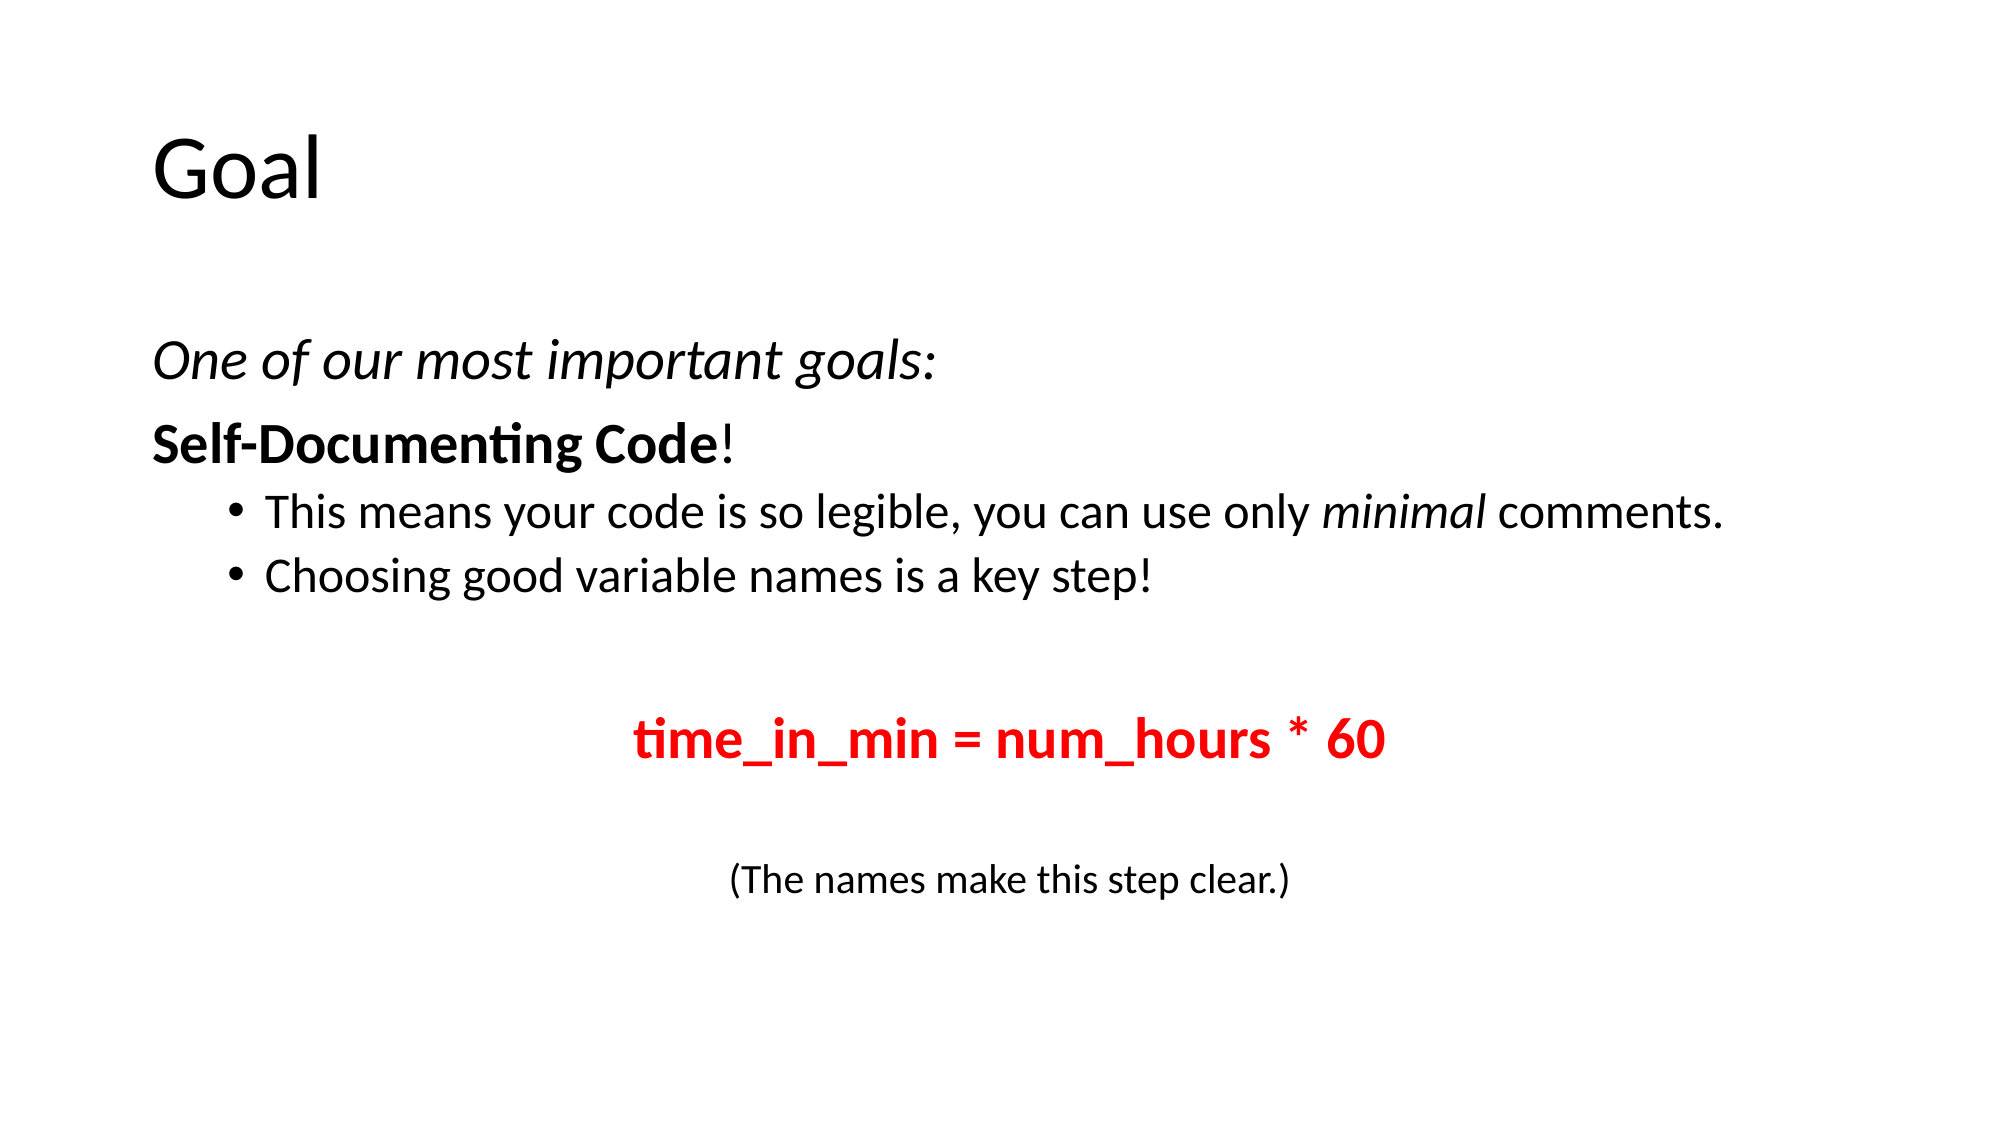

# Goal
One of our most important goals:
Self-Documenting Code!
This means your code is so legible, you can use only minimal comments.
Choosing good variable names is a key step!

time_in_min = num_hours * 60

(The names make this step clear.)